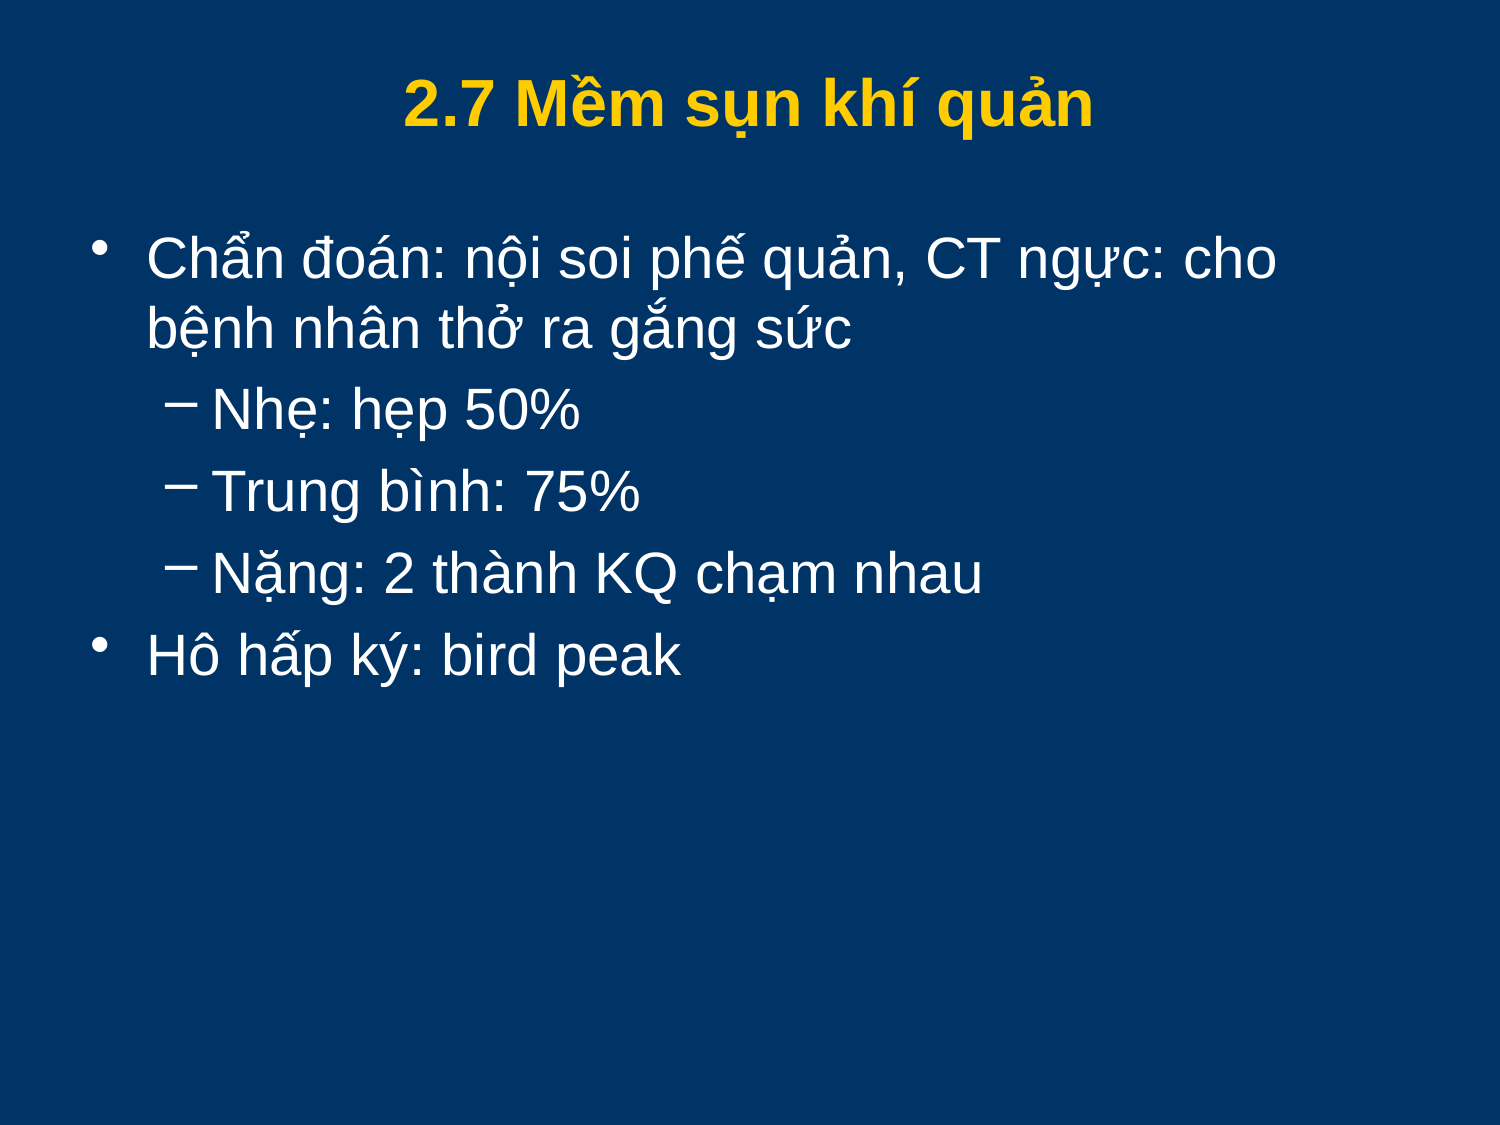

# 2.7 Mềm sụn khí quản
Chẩn đoán: nội soi phế quản, CT ngực: cho bệnh nhân thở ra gắng sức
Nhẹ: hẹp 50%
Trung bình: 75%
Nặng: 2 thành KQ chạm nhau
Hô hấp ký: bird peak